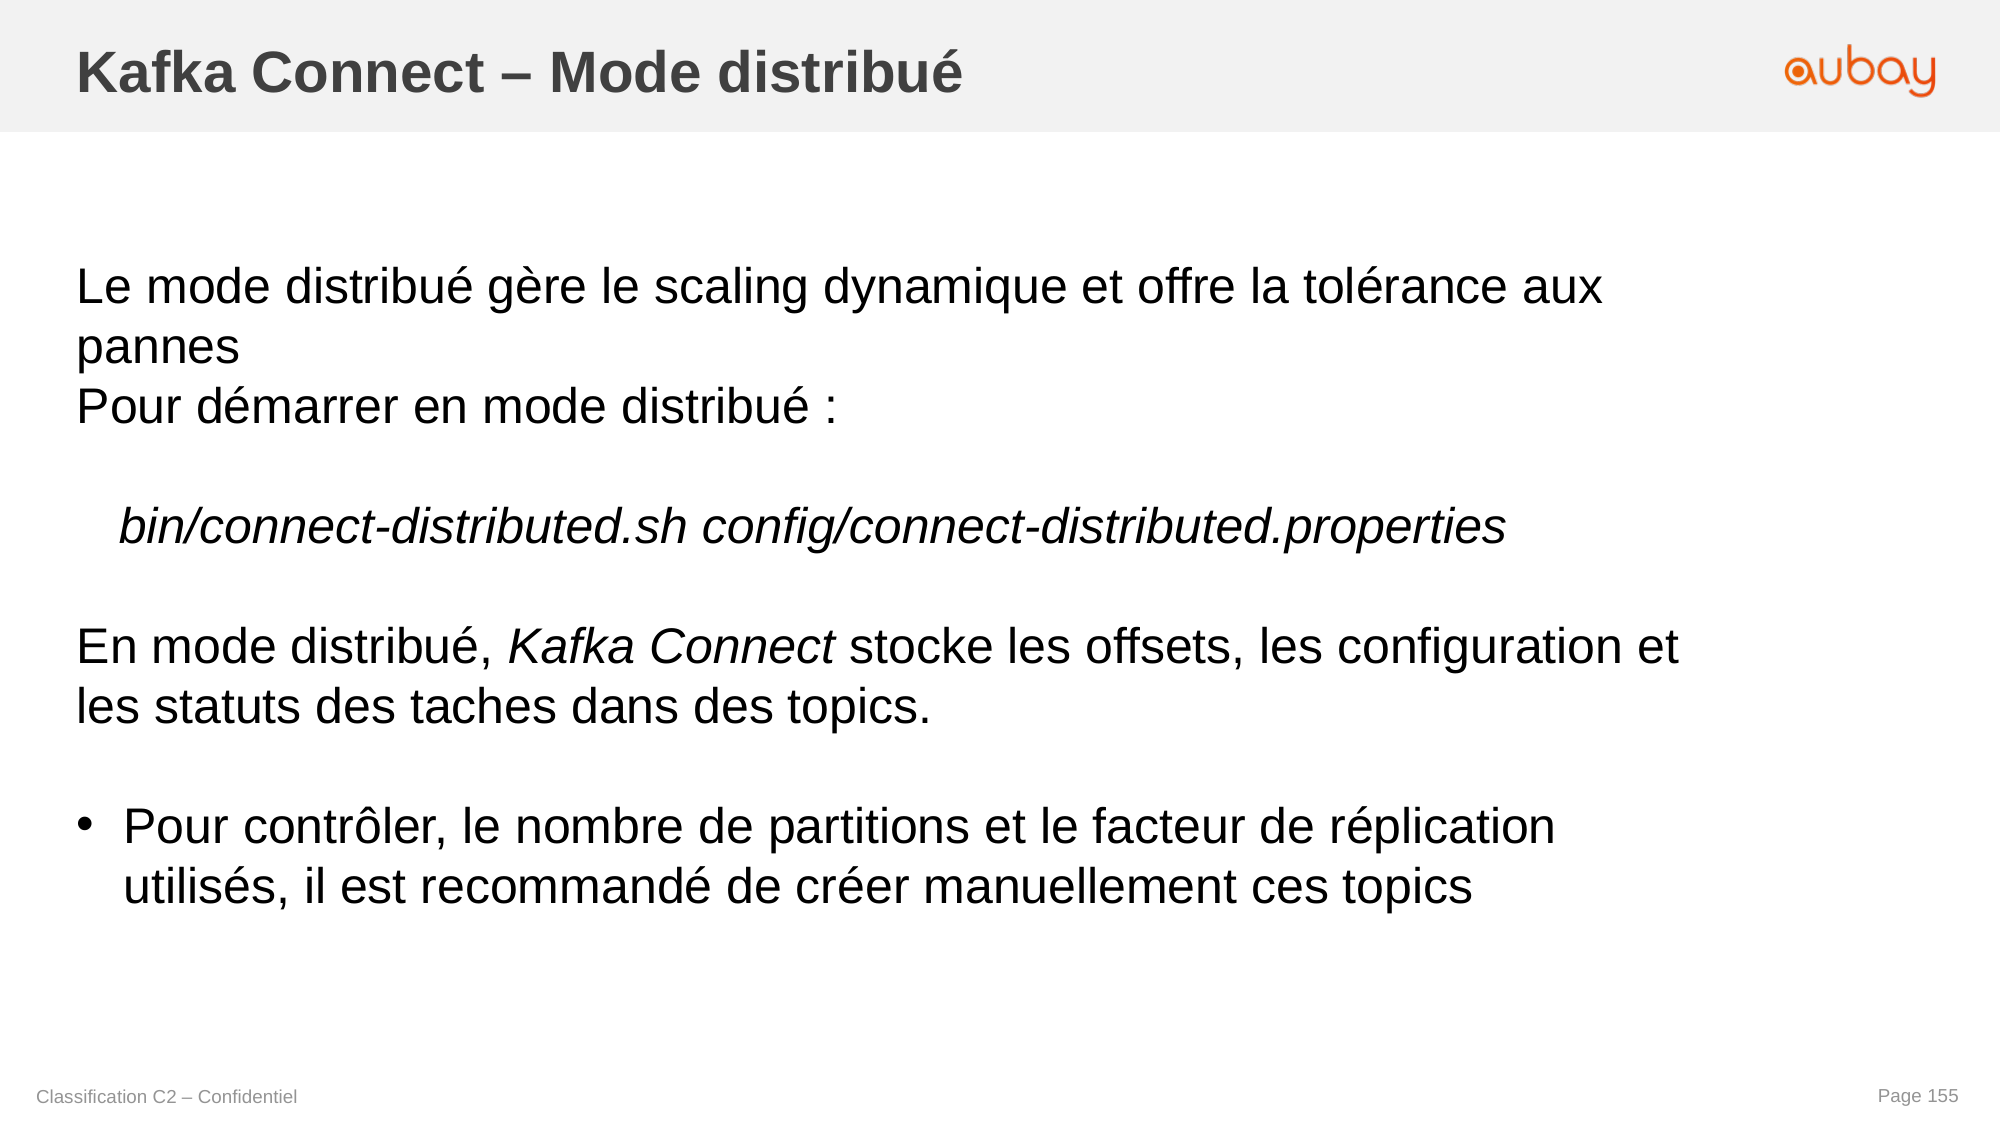

Kafka Connect – Mode distribué

Le mode distribué gère le scaling dynamique et offre la tolérance aux pannes
Pour démarrer en mode distribué :

   bin/connect-distributed.sh config/connect-distributed.properties

En mode distribué, Kafka Connect stocke les offsets, les configuration et les statuts des taches dans des topics.

Pour contrôler, le nombre de partitions et le facteur de réplication utilisés, il est recommandé de créer manuellement ces topics